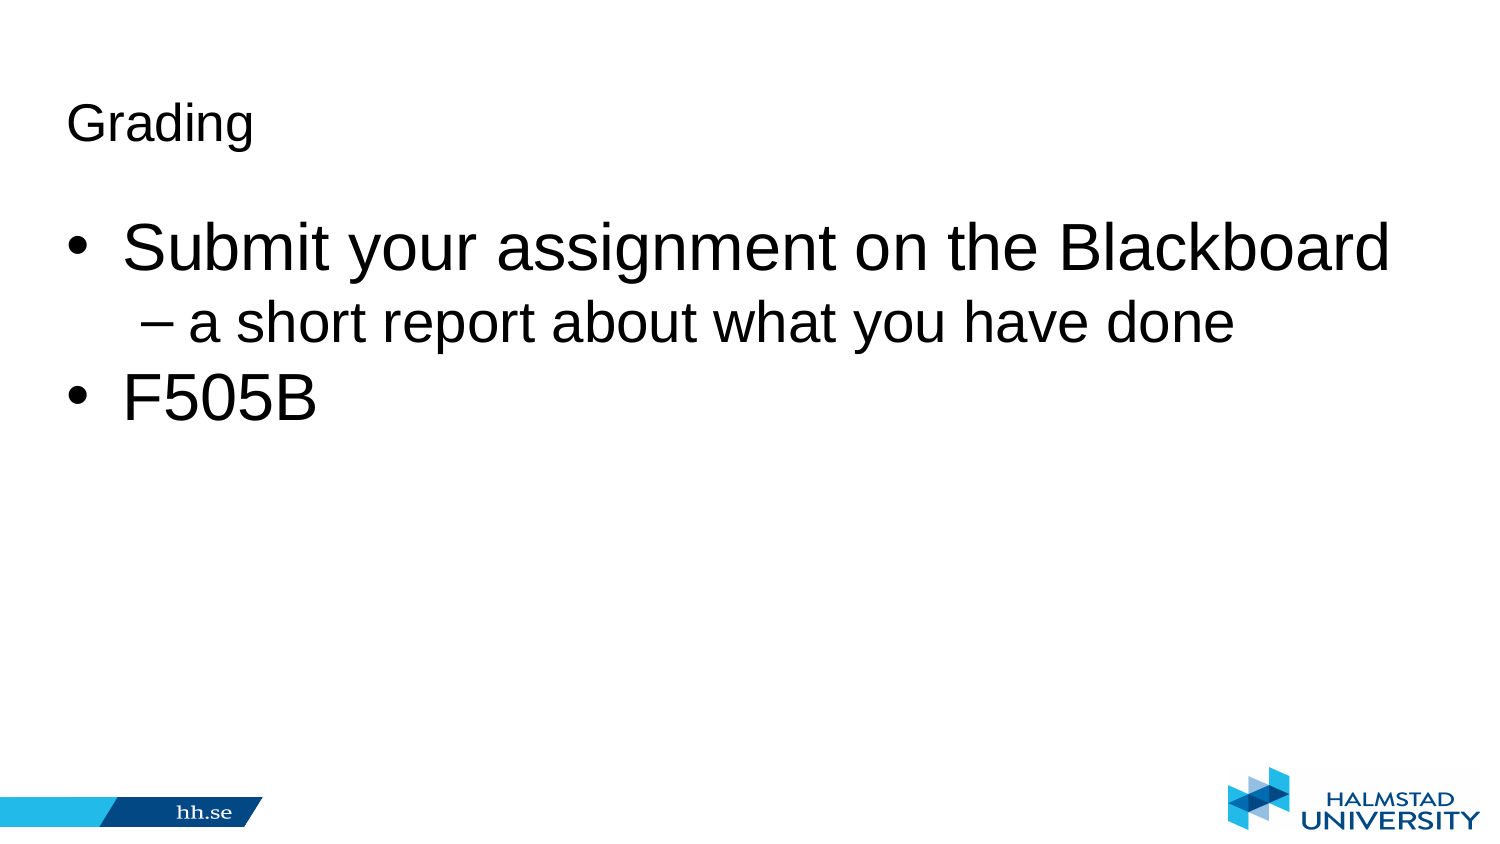

# Grading
Submit your assignment on the Blackboard
a short report about what you have done
F505B